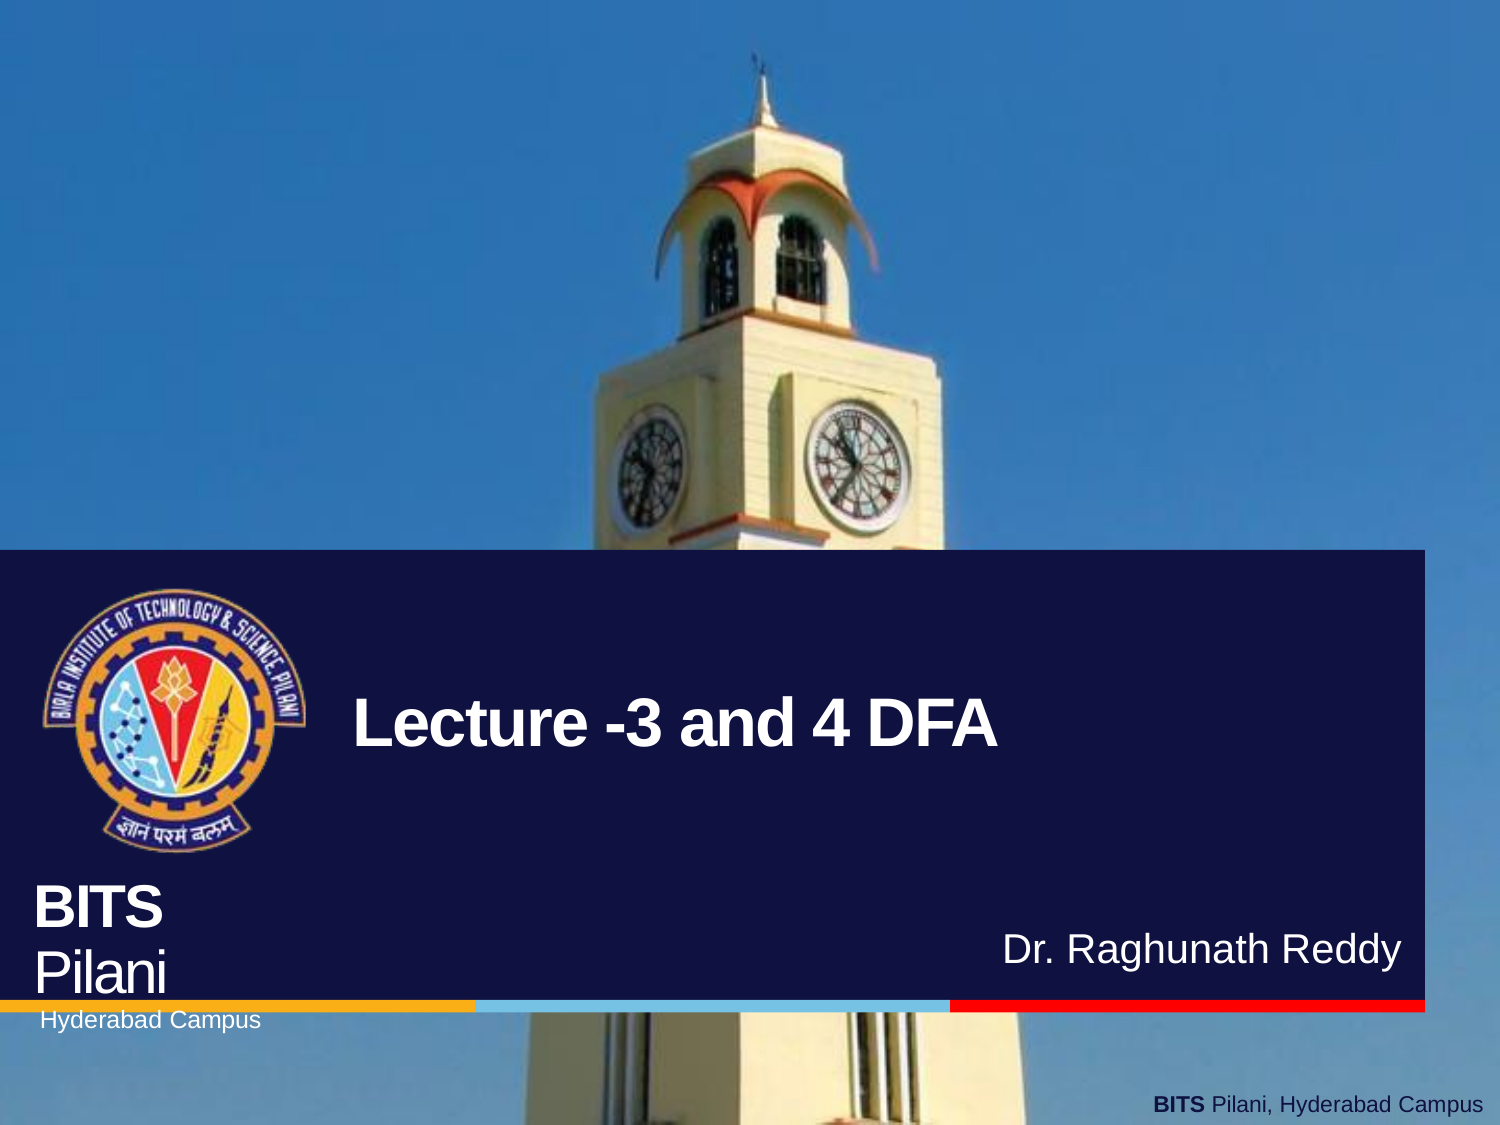

# Lecture -3 and 4 DFA
BITS Pilani
Hyderabad Campus
Dr. Raghunath Reddy
BITS Pilani, Hyderabad Campus